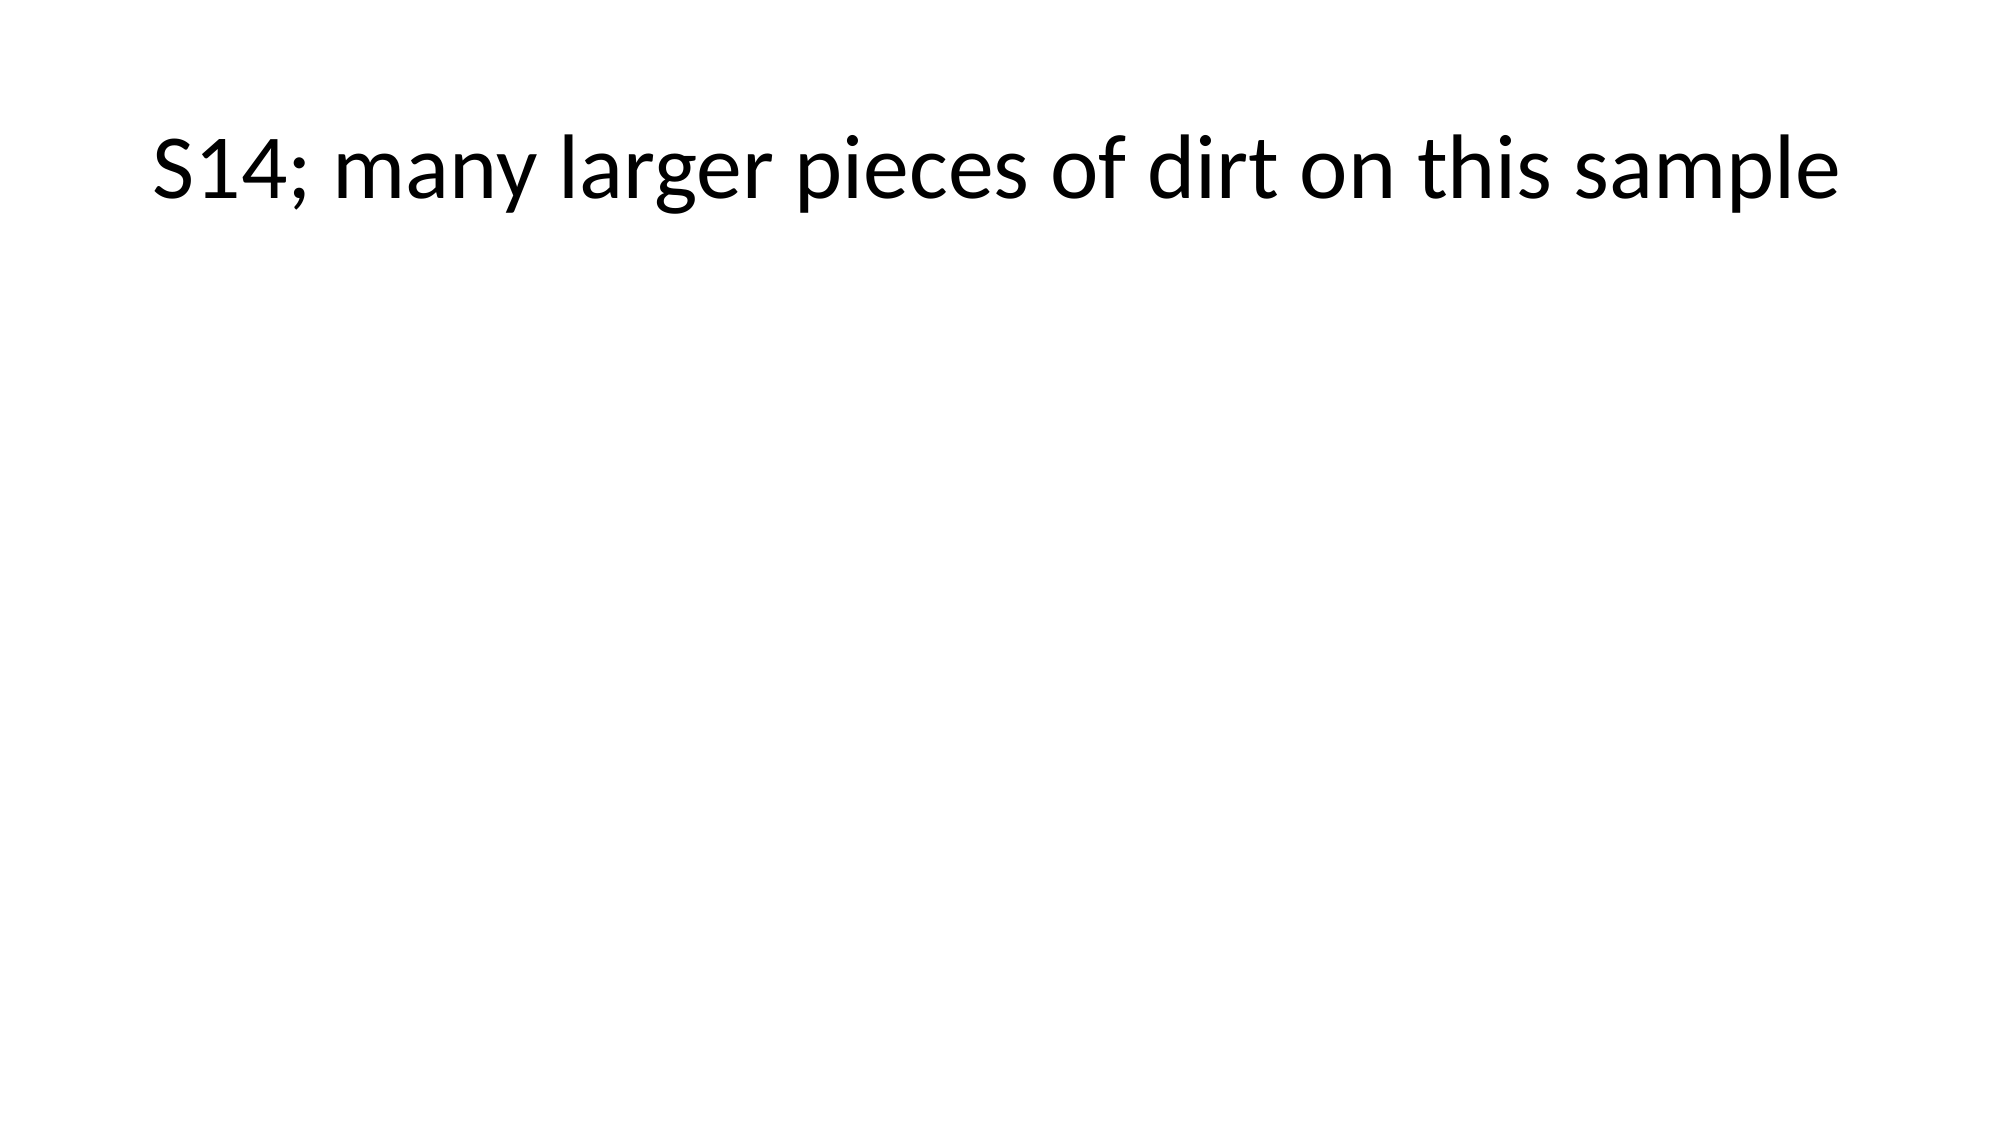

# S14; many larger pieces of dirt on this sample